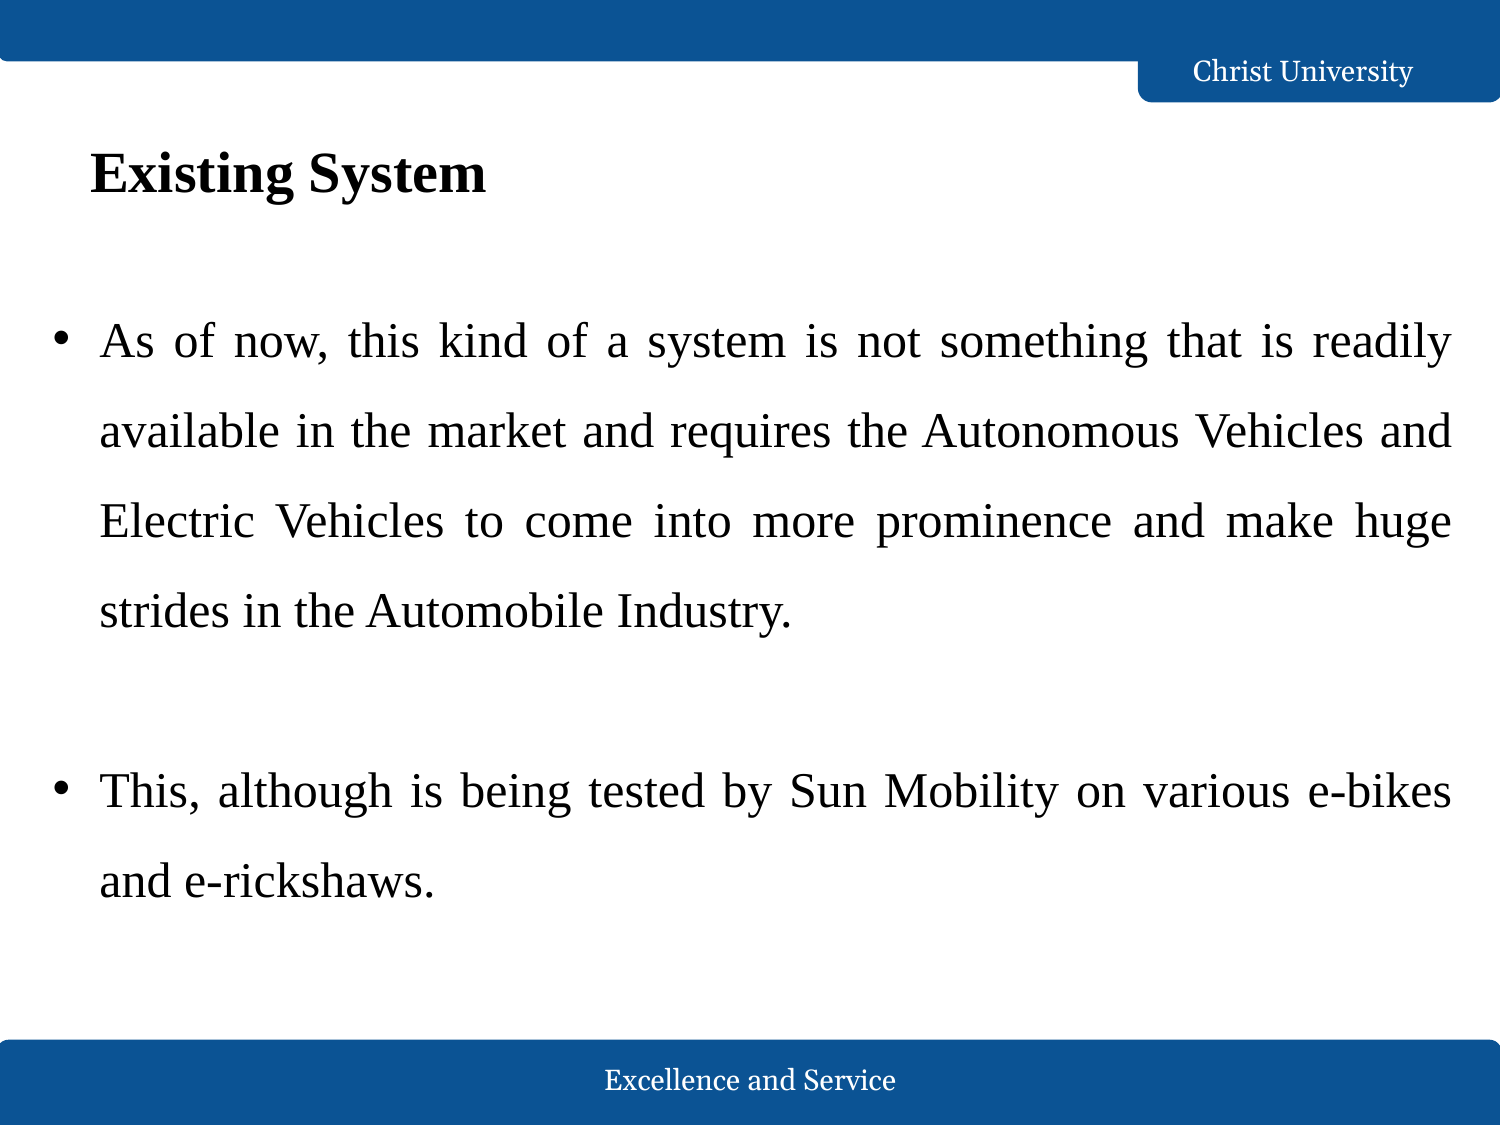

# Existing System
As of now, this kind of a system is not something that is readily available in the market and requires the Autonomous Vehicles and Electric Vehicles to come into more prominence and make huge strides in the Automobile Industry.

This, although is being tested by Sun Mobility on various e-bikes and e-rickshaws.